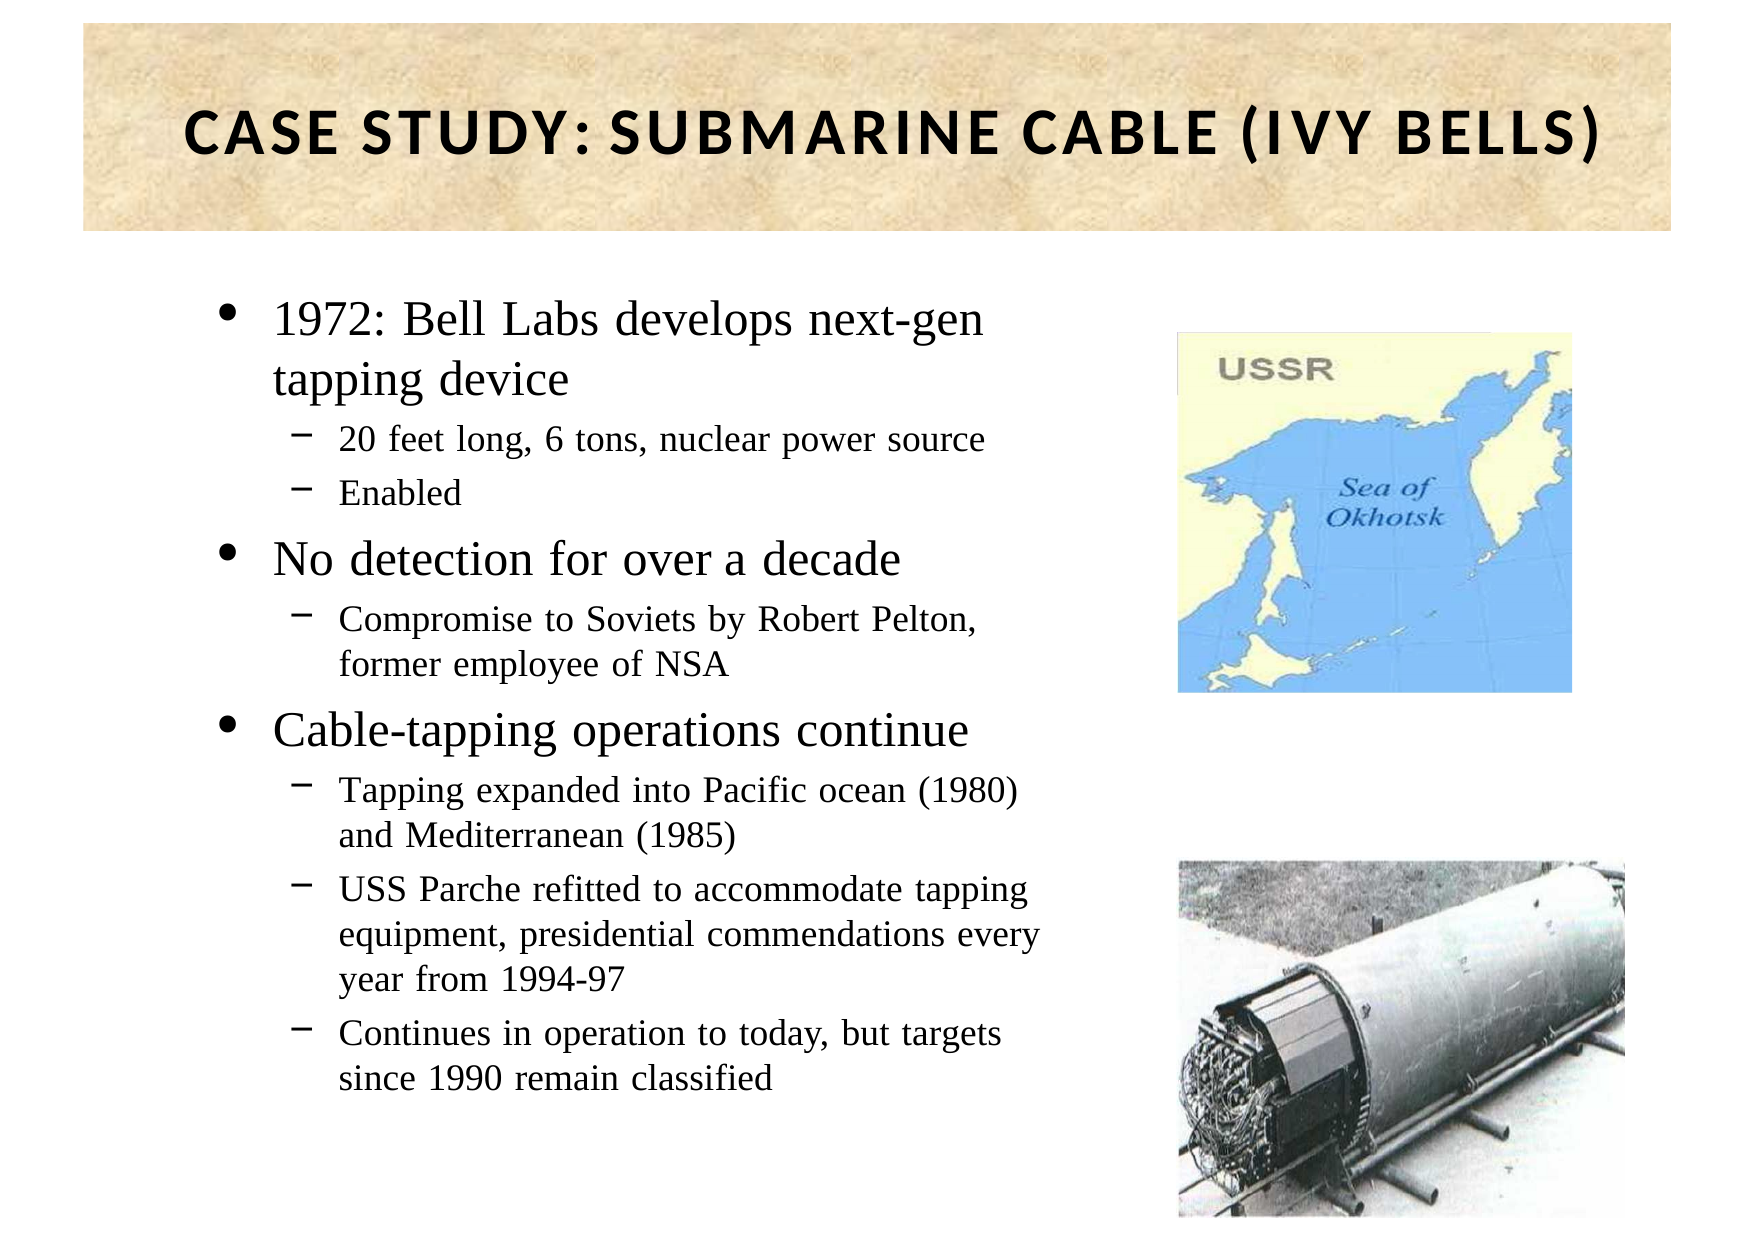

# CASE STUDY: SUBMARINE CABLE (IVY BELLS)
1972: Bell Labs develops next-gen tapping device
20 feet long, 6 tons, nuclear power source
Enabled

No detection for over a decade
Compromise to Soviets by Robert Pelton, former employee of NSA

Cable-tapping operations continue
Tapping expanded into Pacific ocean (1980) and Mediterranean (1985)
USS Parche refitted to accommodate tapping equipment, presidential commendations every year from 1994-97
Continues in operation to today, but targets since 1990 remain classified

27